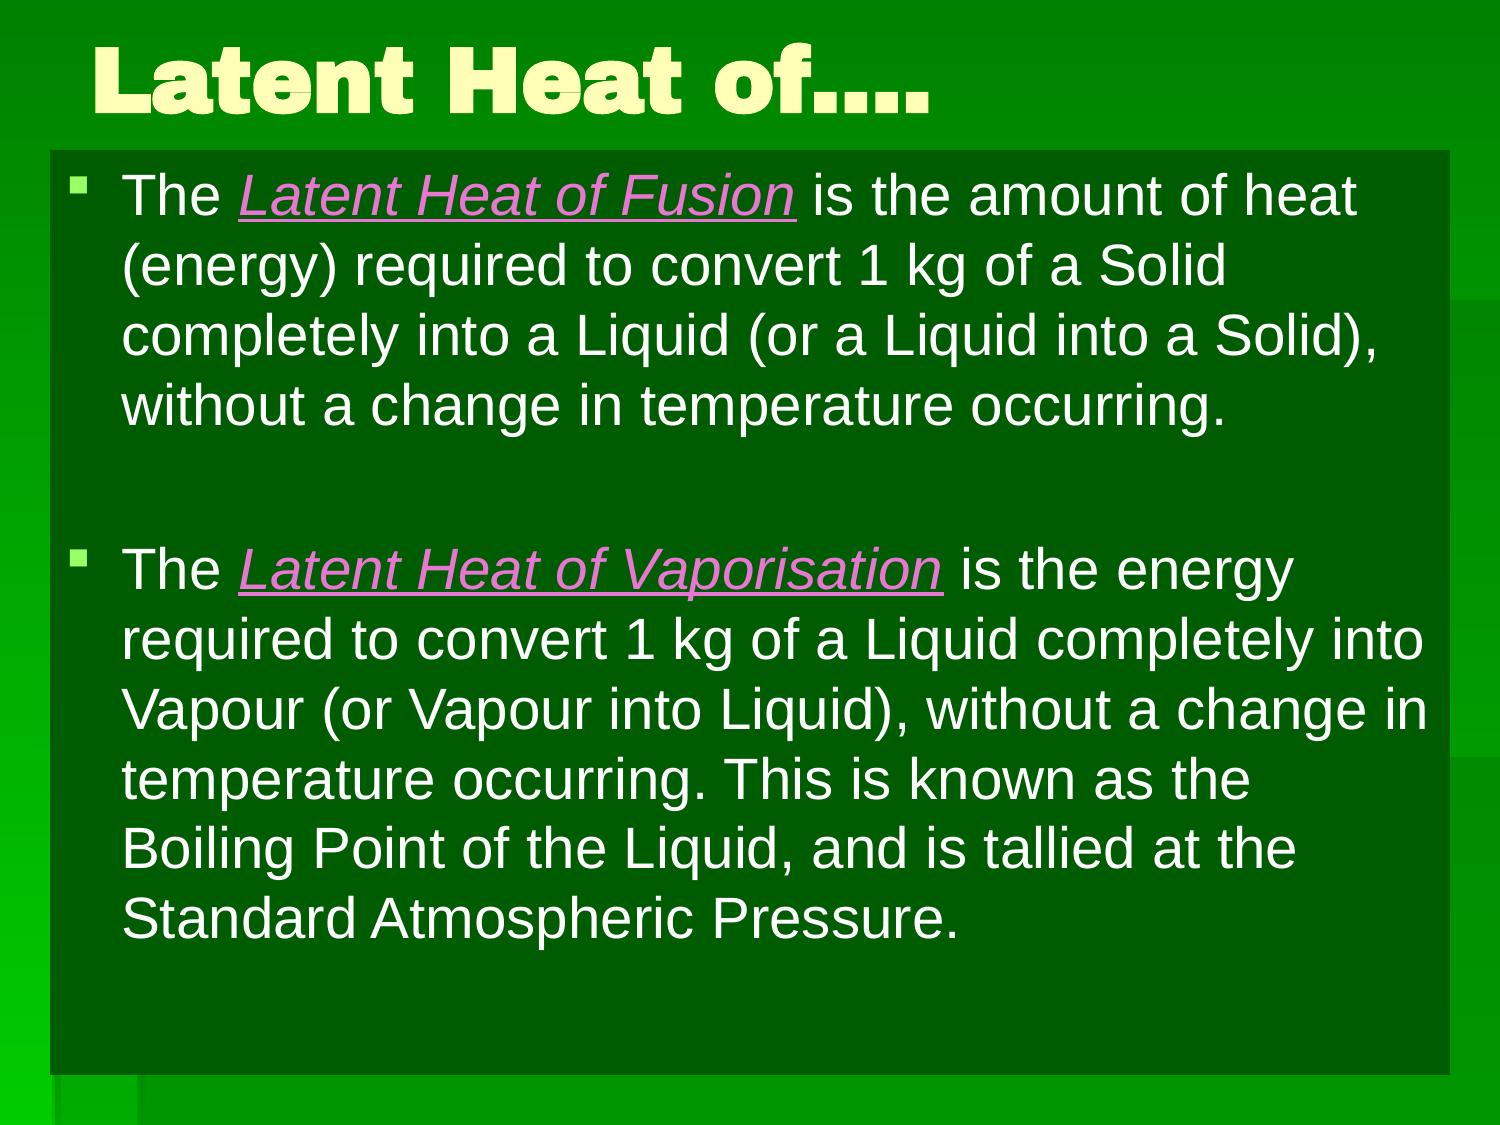

# Latent Heat of….
The Latent Heat of Fusion is the amount of heat (energy) required to convert 1 kg of a Solid completely into a Liquid (or a Liquid into a Solid), without a change in temperature occurring.

The Latent Heat of Vaporisation is the energy required to convert 1 kg of a Liquid completely into Vapour (or Vapour into Liquid), without a change in temperature occurring. This is known as the Boiling Point of the Liquid, and is tallied at the Standard Atmospheric Pressure.